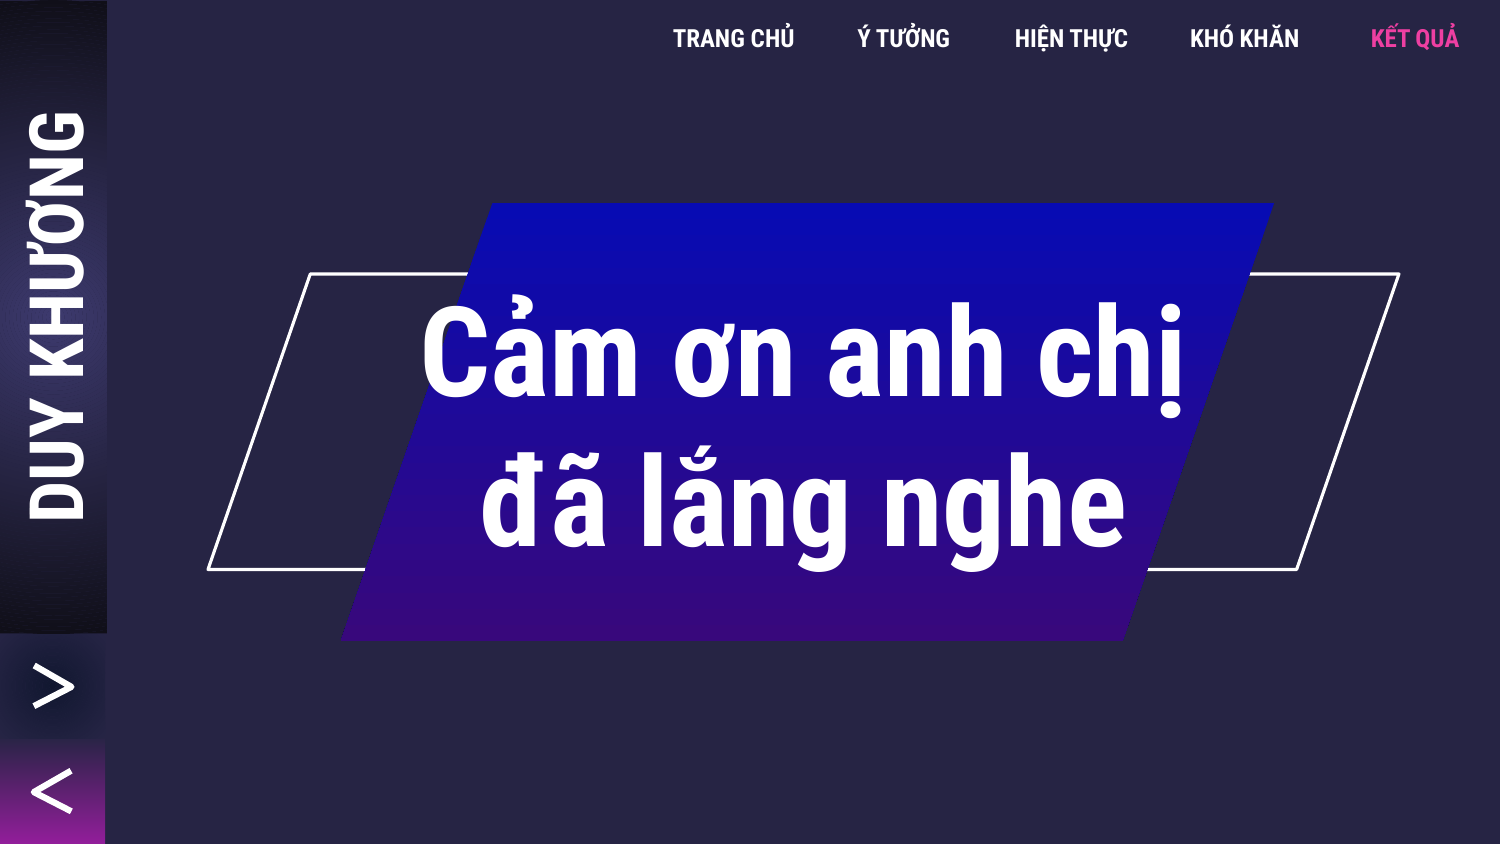

TRANG CHỦ
Ý TƯỞNG
HIỆN THỰC
KHÓ KHĂN
KẾT QUẢ

DUY KHƯƠNG
# Cảm ơn anh chị đã lắng nghe